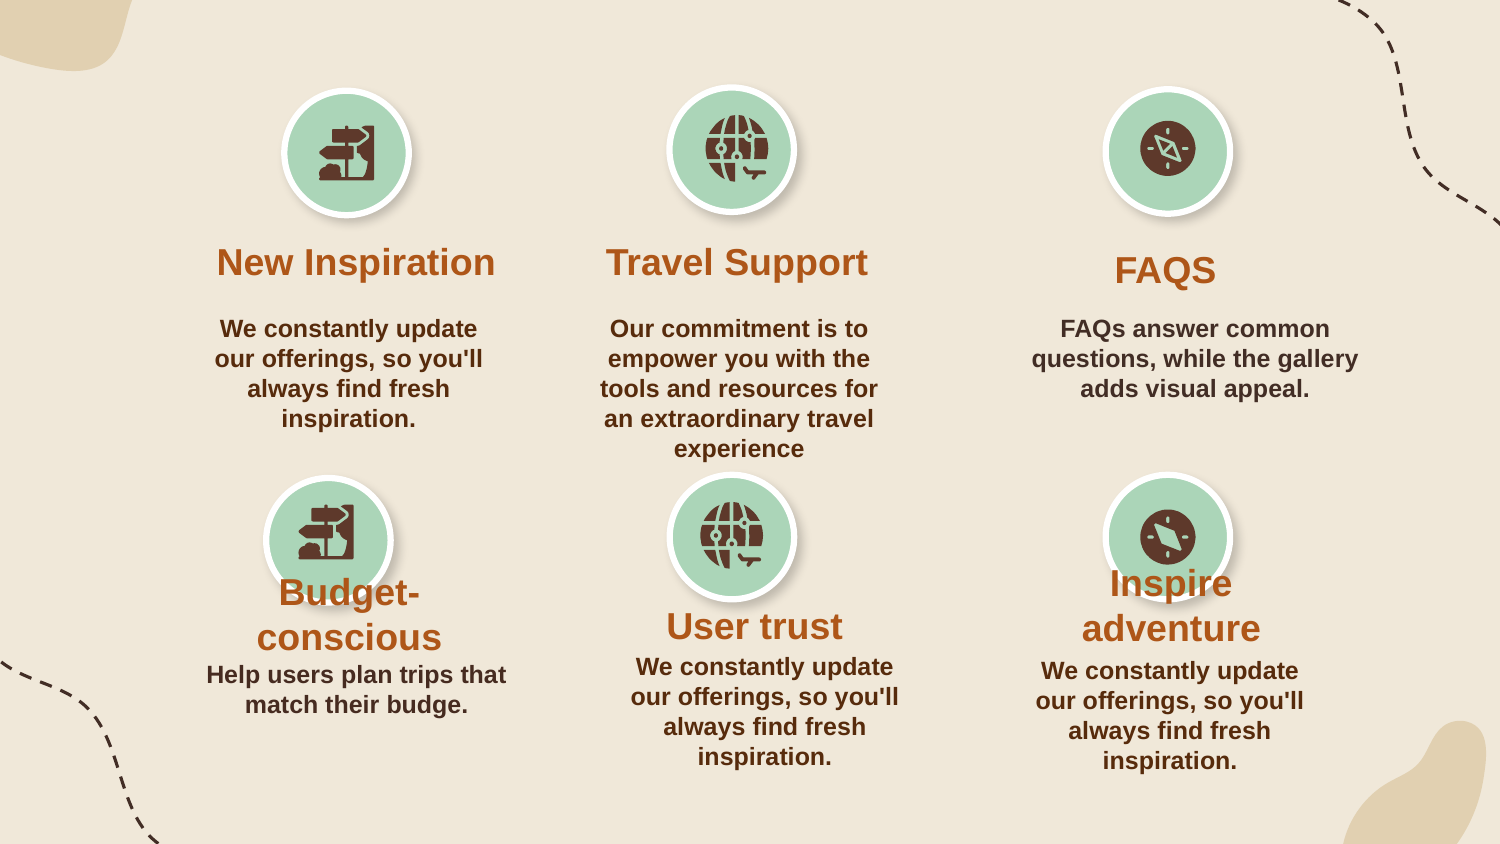

FAQS
New Inspiration
Travel Support
We constantly update our offerings, so you'll always find fresh inspiration.

Our commitment is to empower you with the tools and resources for an extraordinary travel experience

FAQs answer common questions, while the gallery adds visual appeal.

User trust
Inspire adventure
Budget-conscious
We constantly update our offerings, so you'll always find fresh inspiration.

We constantly update our offerings, so you'll always find fresh inspiration.

Help users plan trips that match their budge.